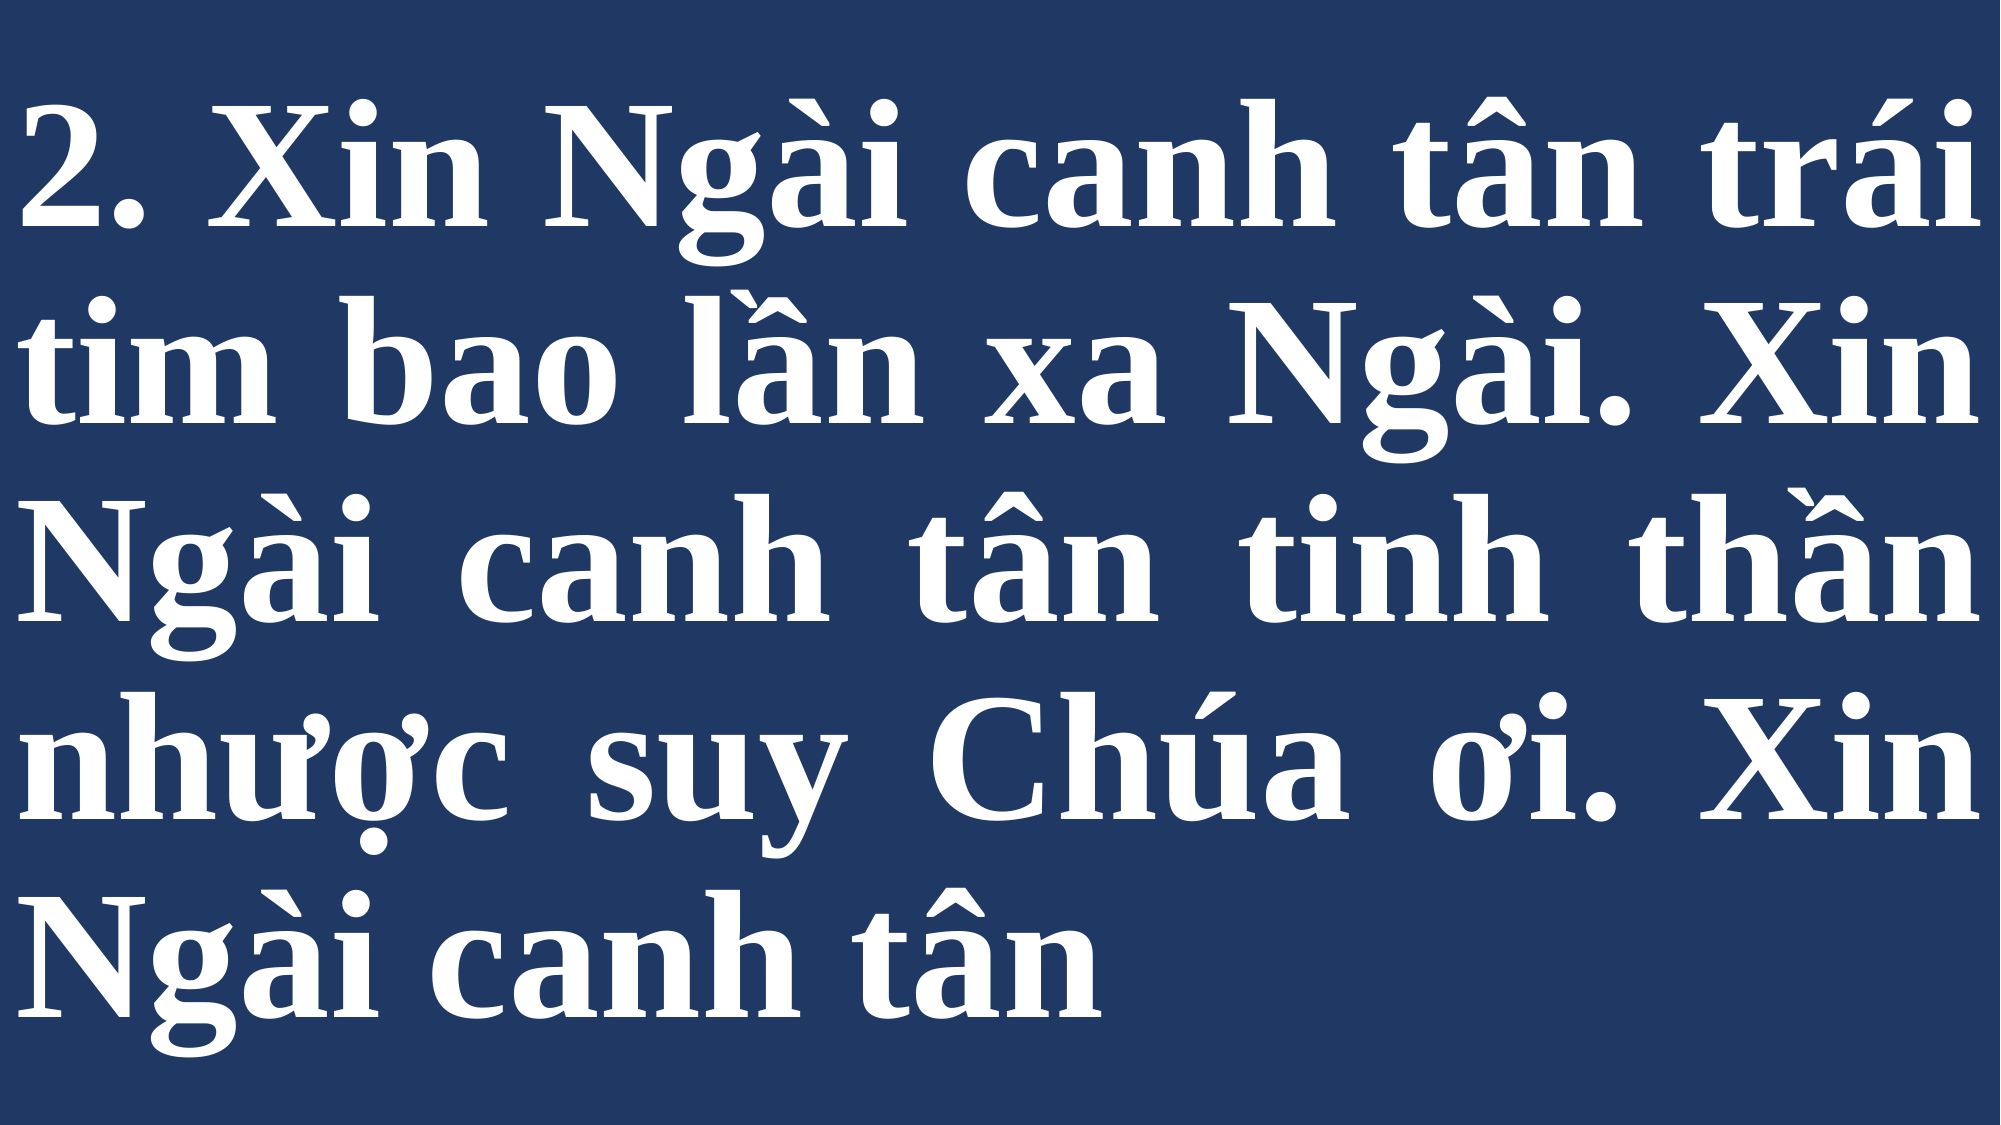

# 2. Xin Ngài canh tân trái tim bao lần xa Ngài. Xin Ngài canh tân tinh thần nhược suy Chúa ơi. Xin Ngài canh tân